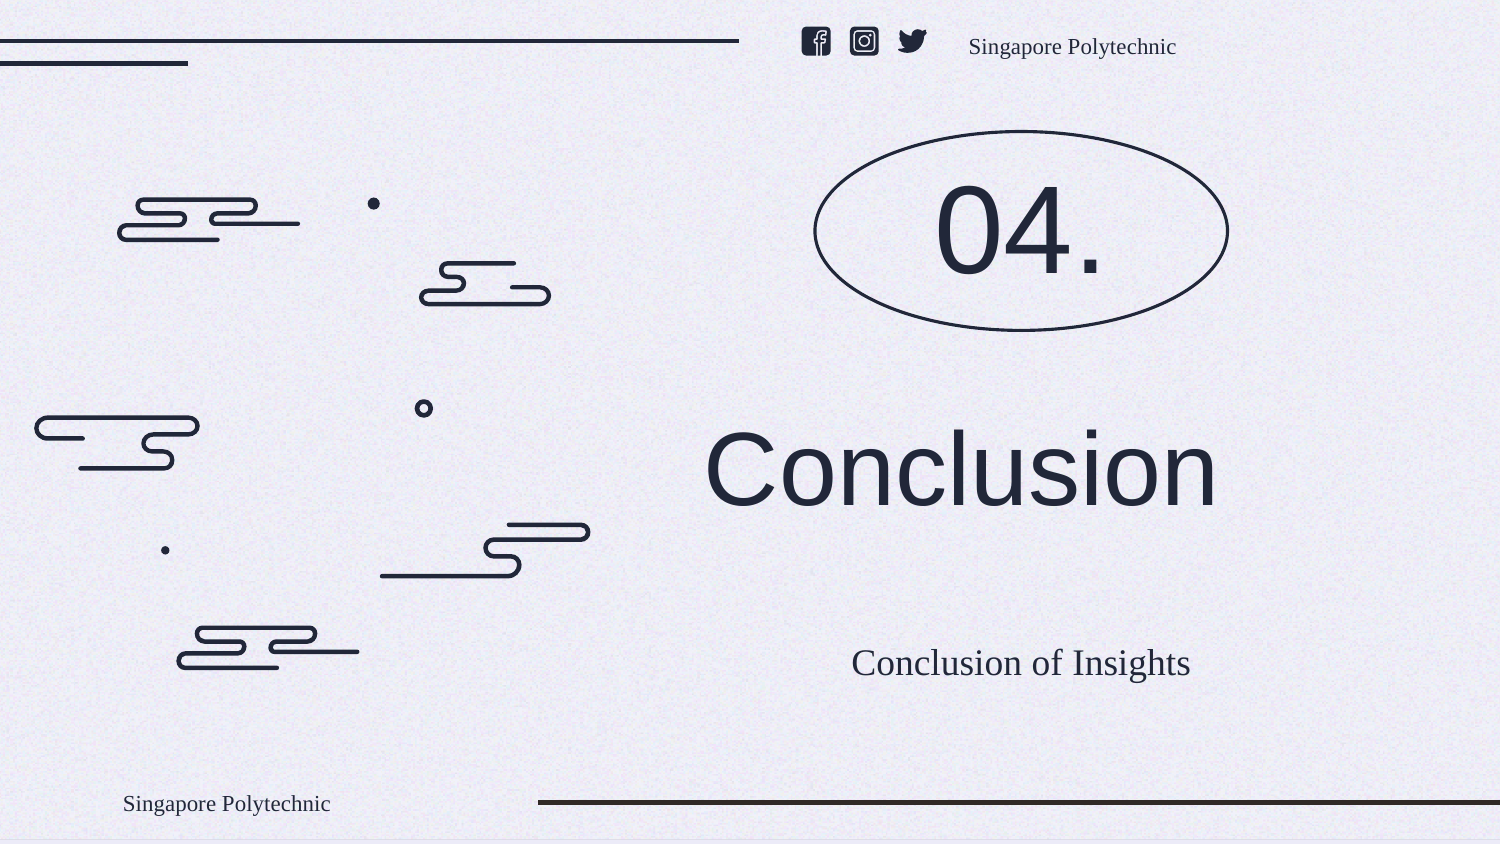

Singapore Polytechnic

04.

# Conclusion

Conclusion of Insights

Singapore Polytechnic